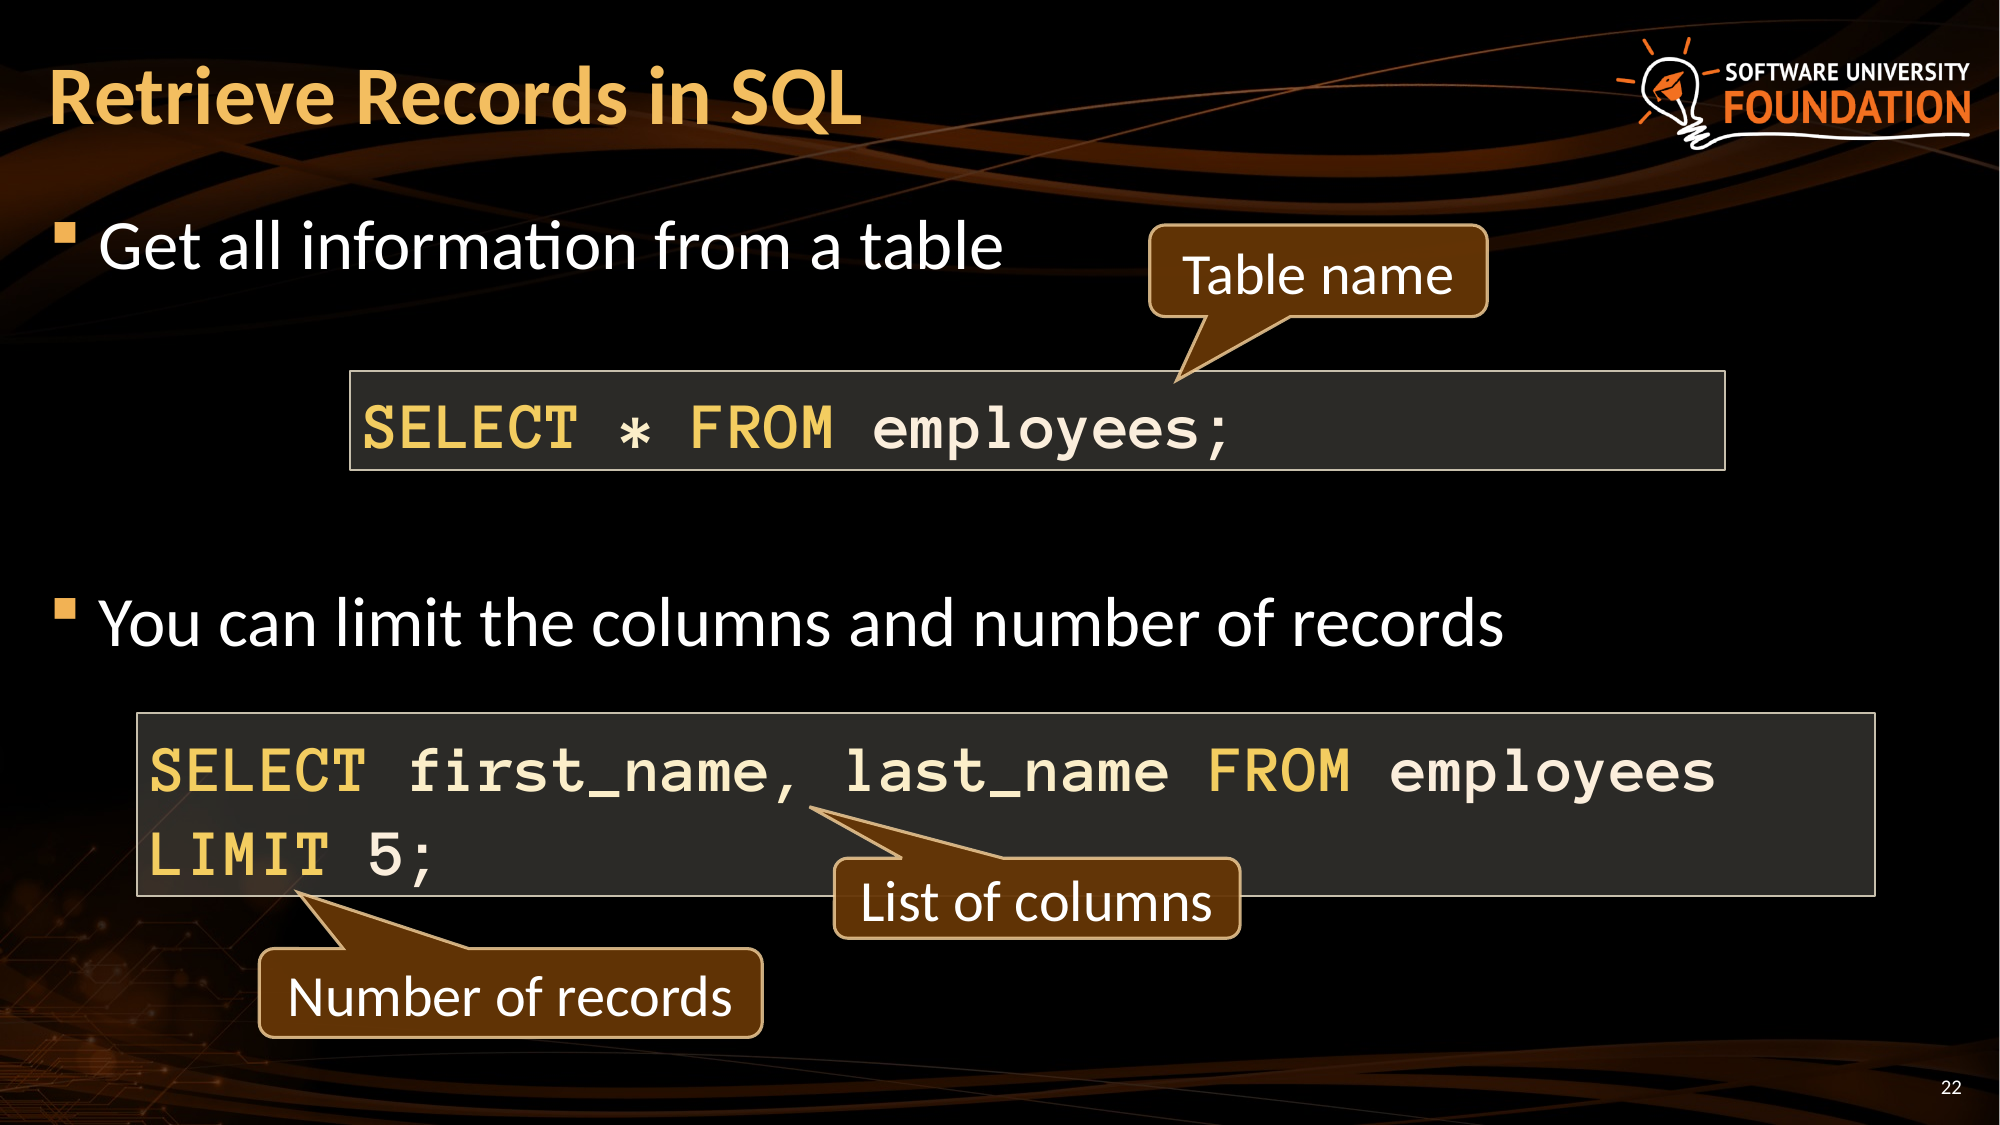

# Retrieve Records in SQL
Get all information from a table
You can limit the columns and number of records
Table name
SELECT * FROM employees;
SELECT first_name, last_name FROM employees LIMIT 5;
List of columns
Number of records
22